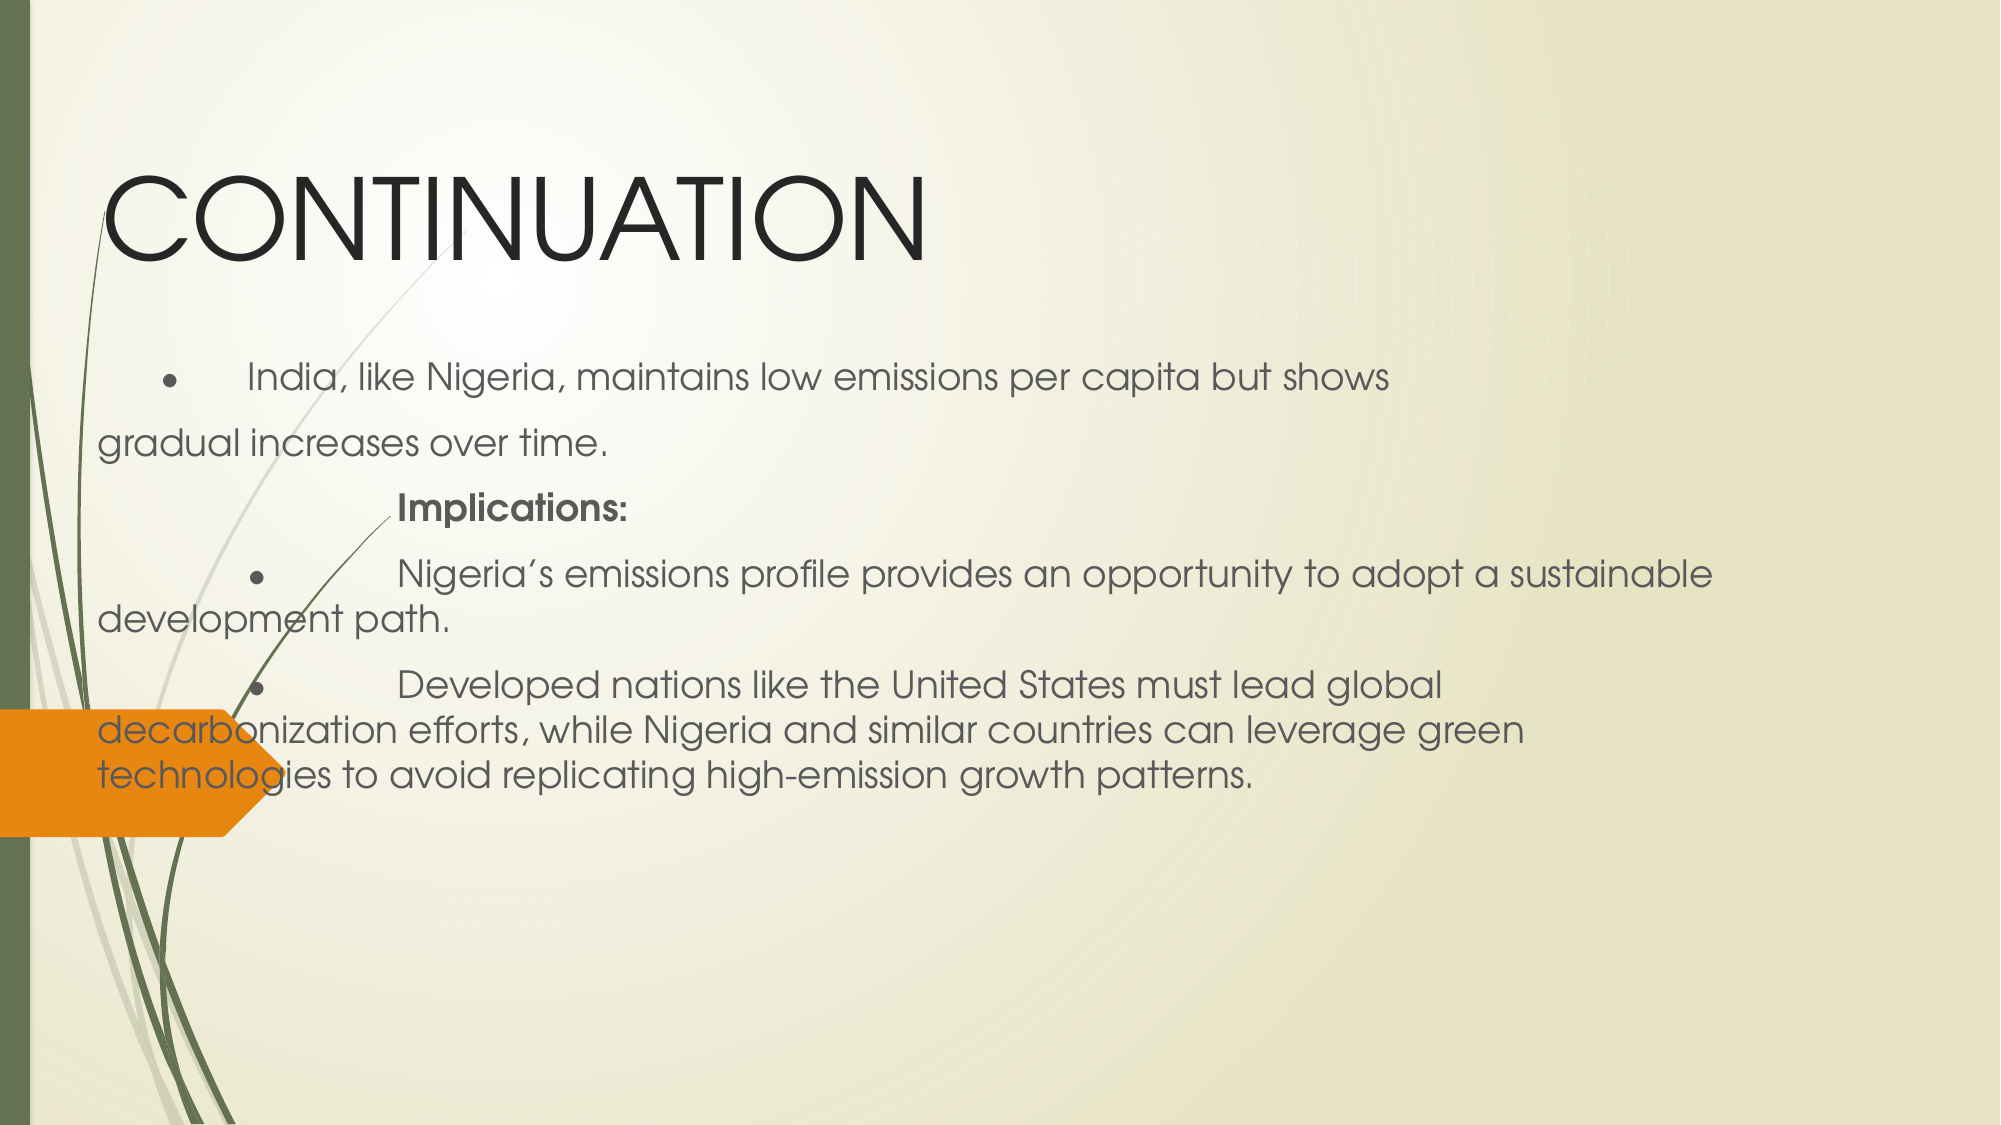

# CONTINUATION

      •	India, like Nigeria, maintains low emissions per capita but shows
gradual increases over time.
		Implications:
	•	Nigeria’s emissions profile provides an opportunity to adopt a sustainable development path.
	•	Developed nations like the United States must lead global decarbonization efforts, while Nigeria and similar countries can leverage green technologies to avoid replicating high-emission growth patterns.